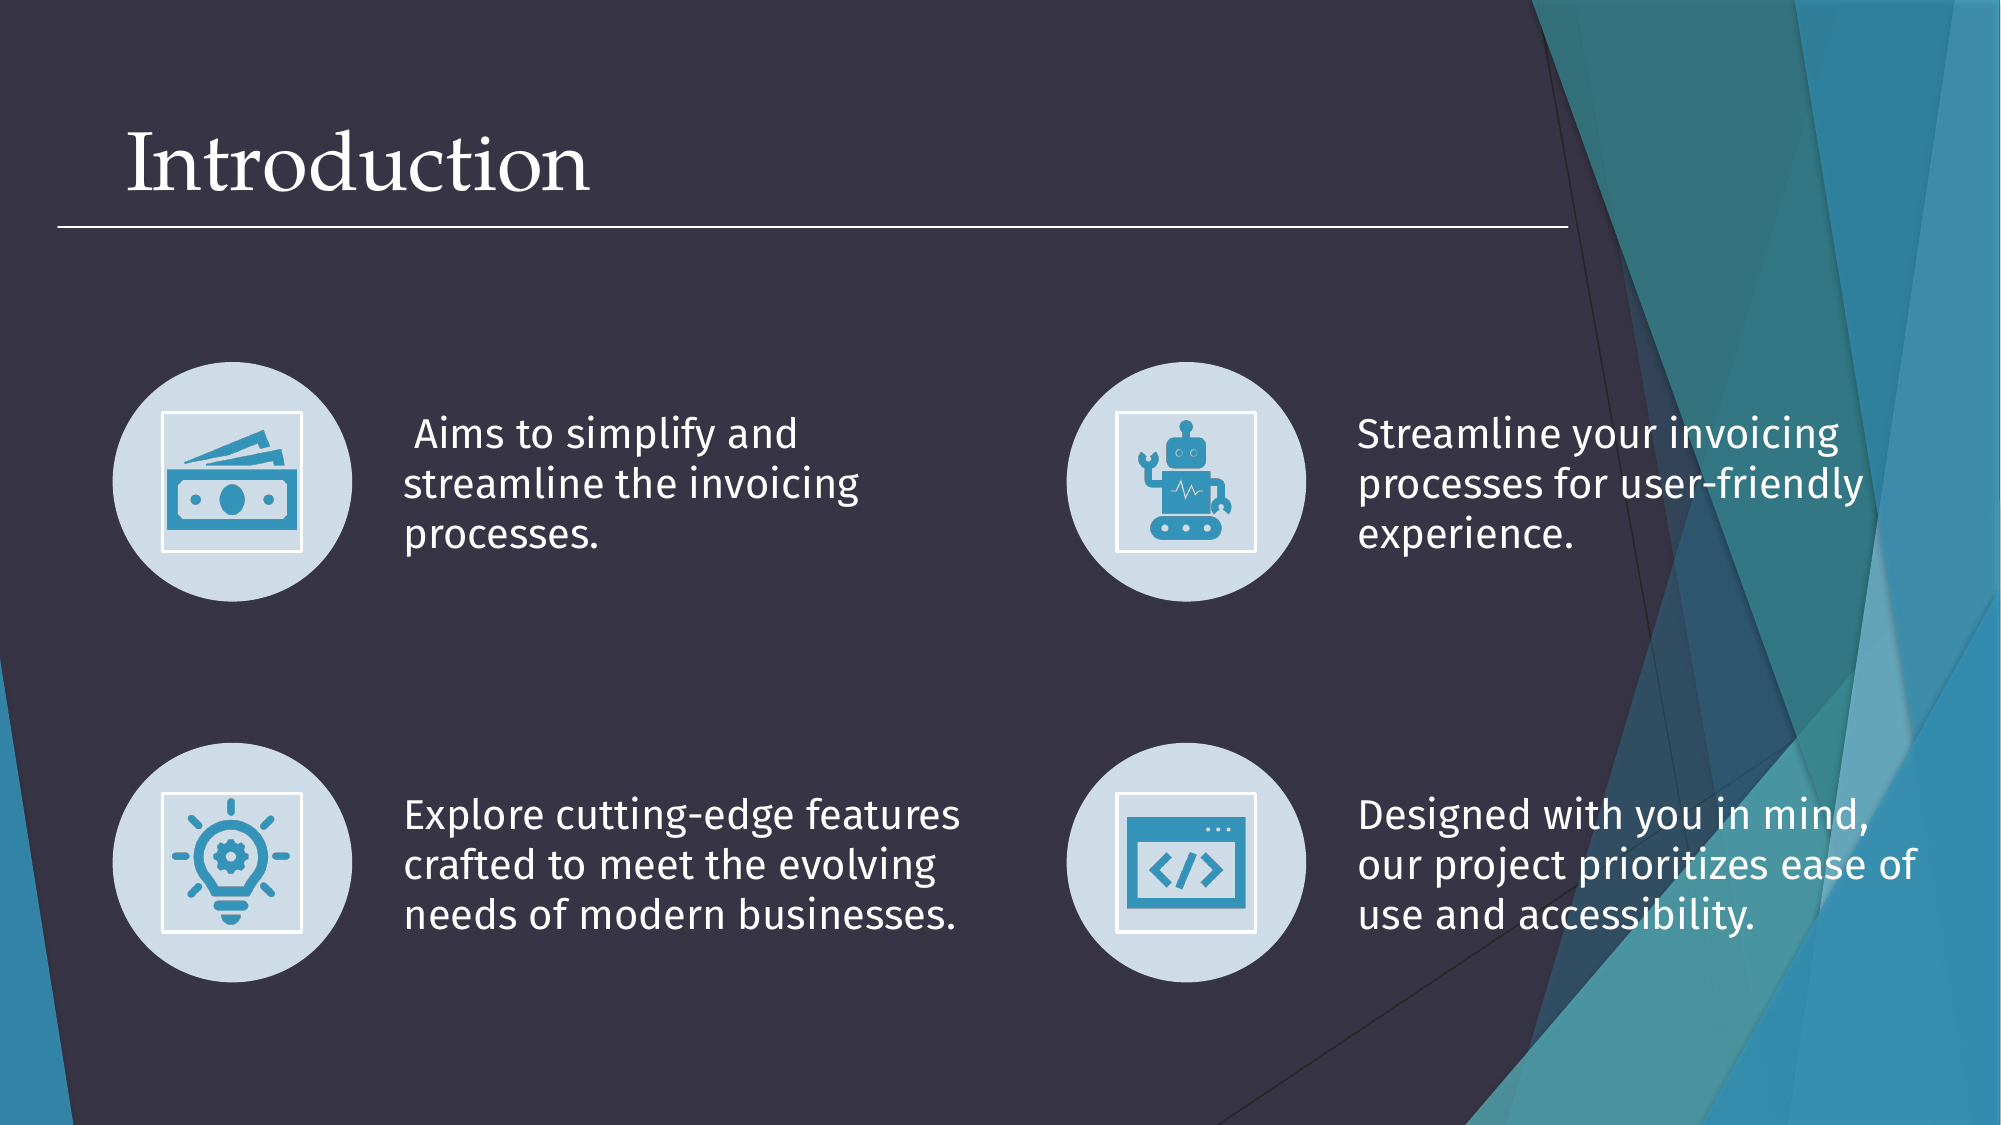

# Introduction
 Aims to simplify and streamline the invoicing processes.
Streamline your invoicing processes for user-friendly experience.
Explore cutting-edge features crafted to meet the evolving needs of modern businesses.
Designed with you in mind, our project prioritizes ease of use and accessibility.